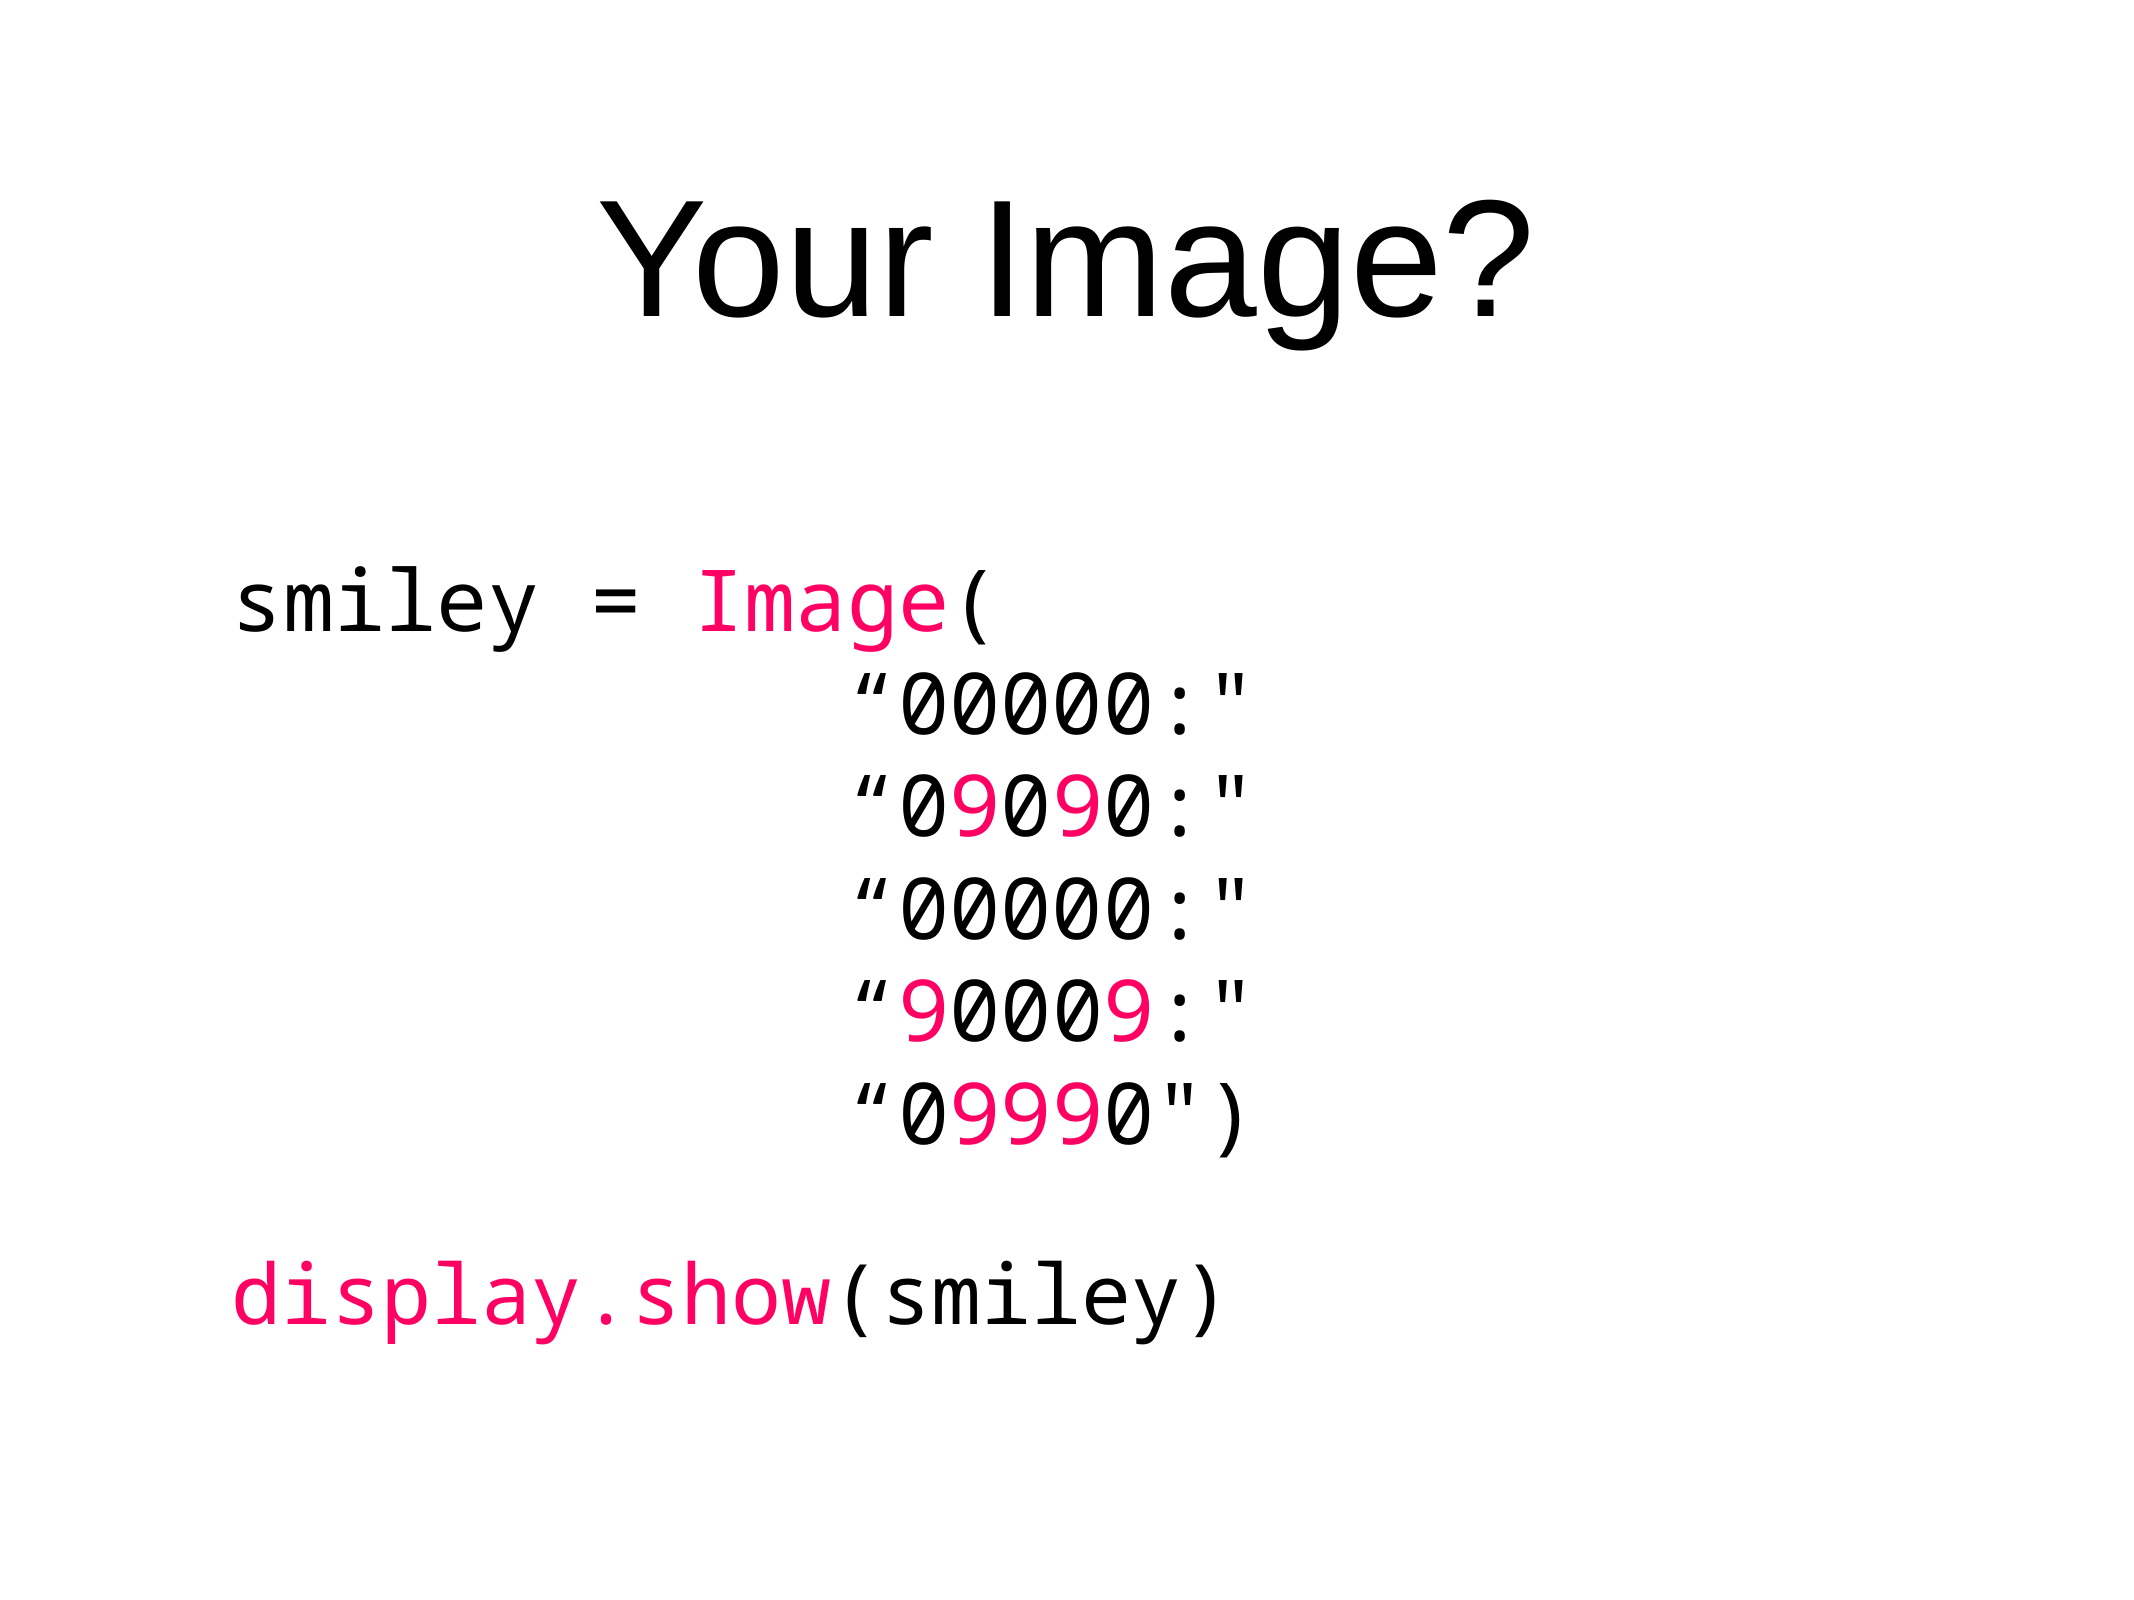

# Your Image?
smiley = Image(
            “00000:"
            “09090:"
            “00000:"
            “90009:"
            “09990")

display.show(smiley)